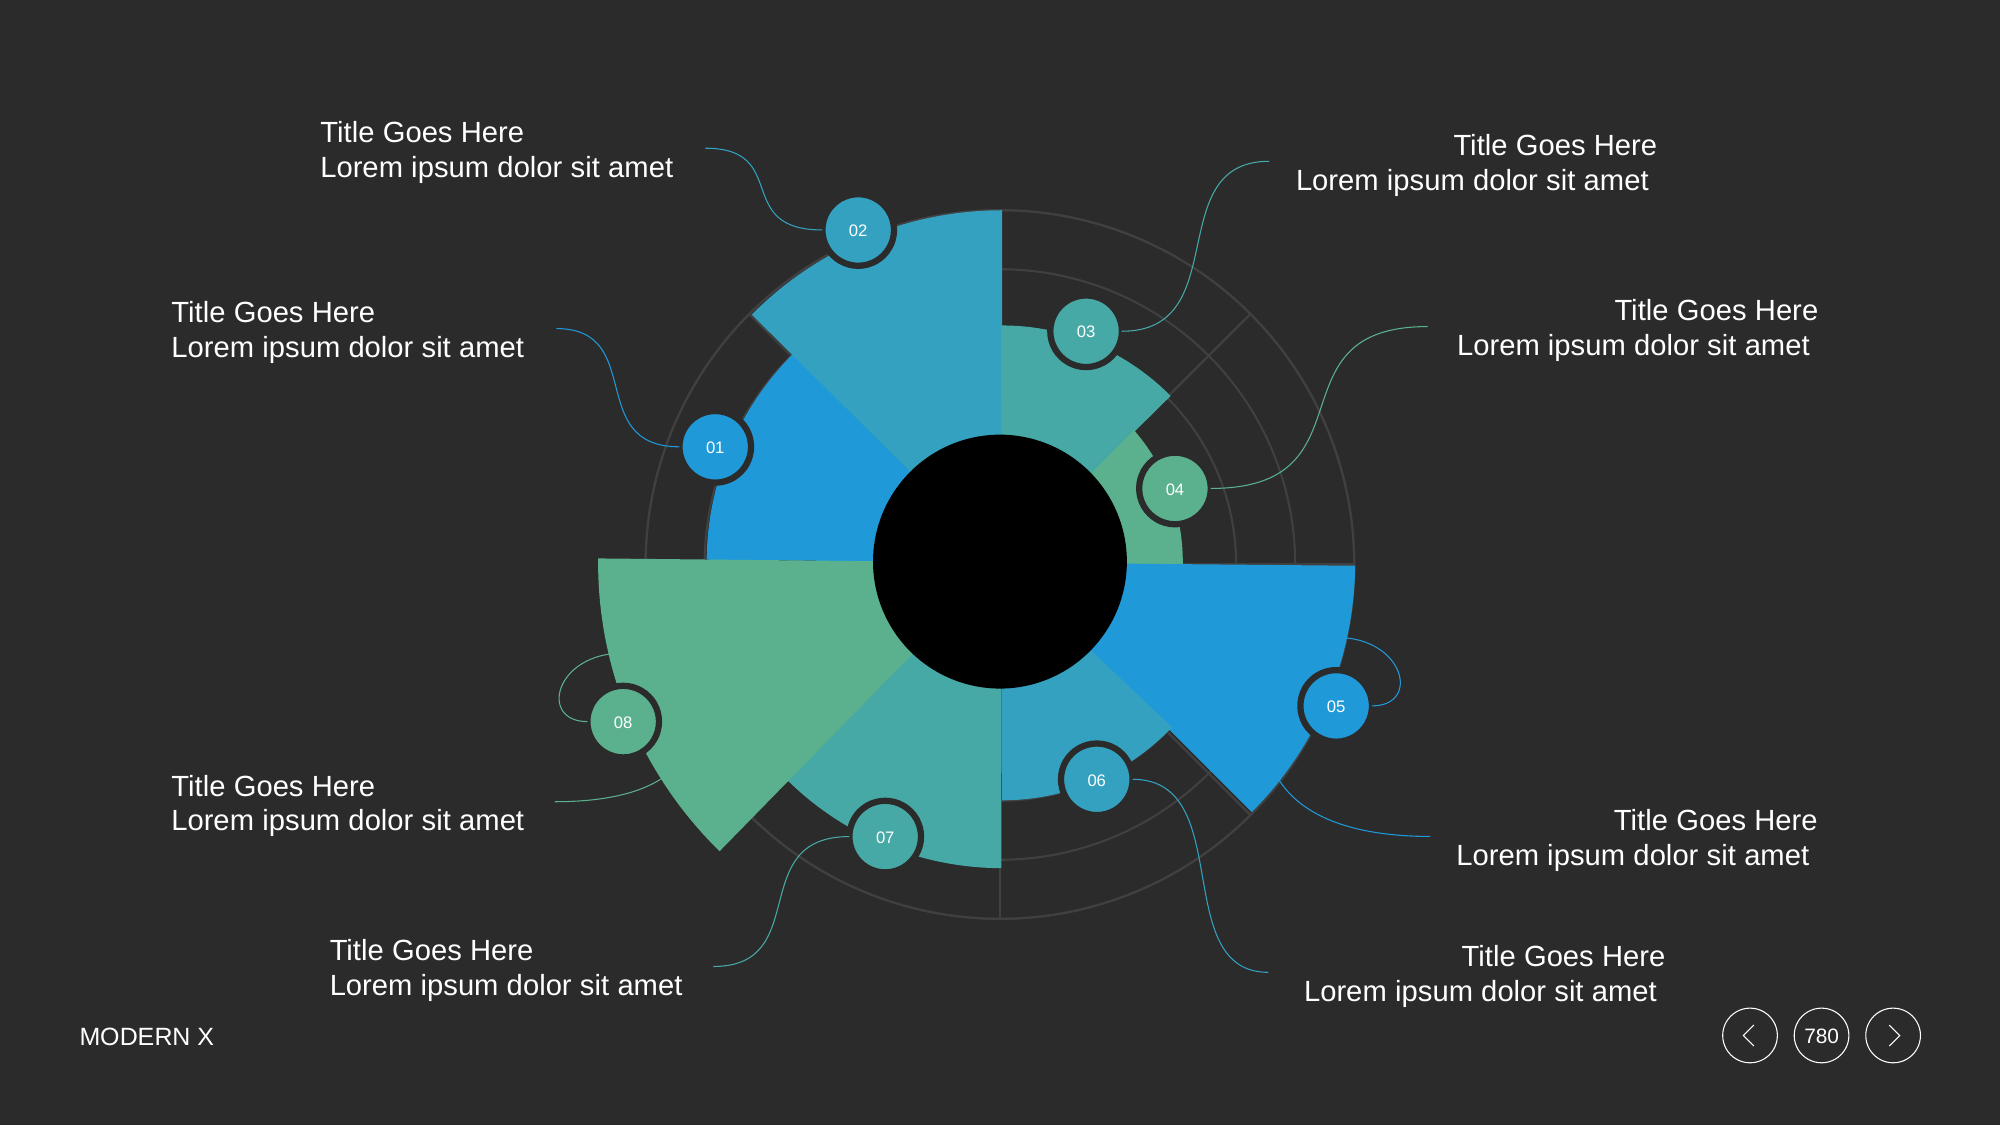

Title Goes Here
Lorem ipsum dolor sit amet
Title Goes Here
Lorem ipsum dolor sit amet

02

Title Goes Here
Lorem ipsum dolor sit amet
Title Goes Here
Lorem ipsum dolor sit amet
03

01

04

05
08
06
Title Goes Here
Lorem ipsum dolor sit amet
Title Goes Here
Lorem ipsum dolor sit amet
07
Title Goes Here
Lorem ipsum dolor sit amet
Title Goes Here
Lorem ipsum dolor sit amet